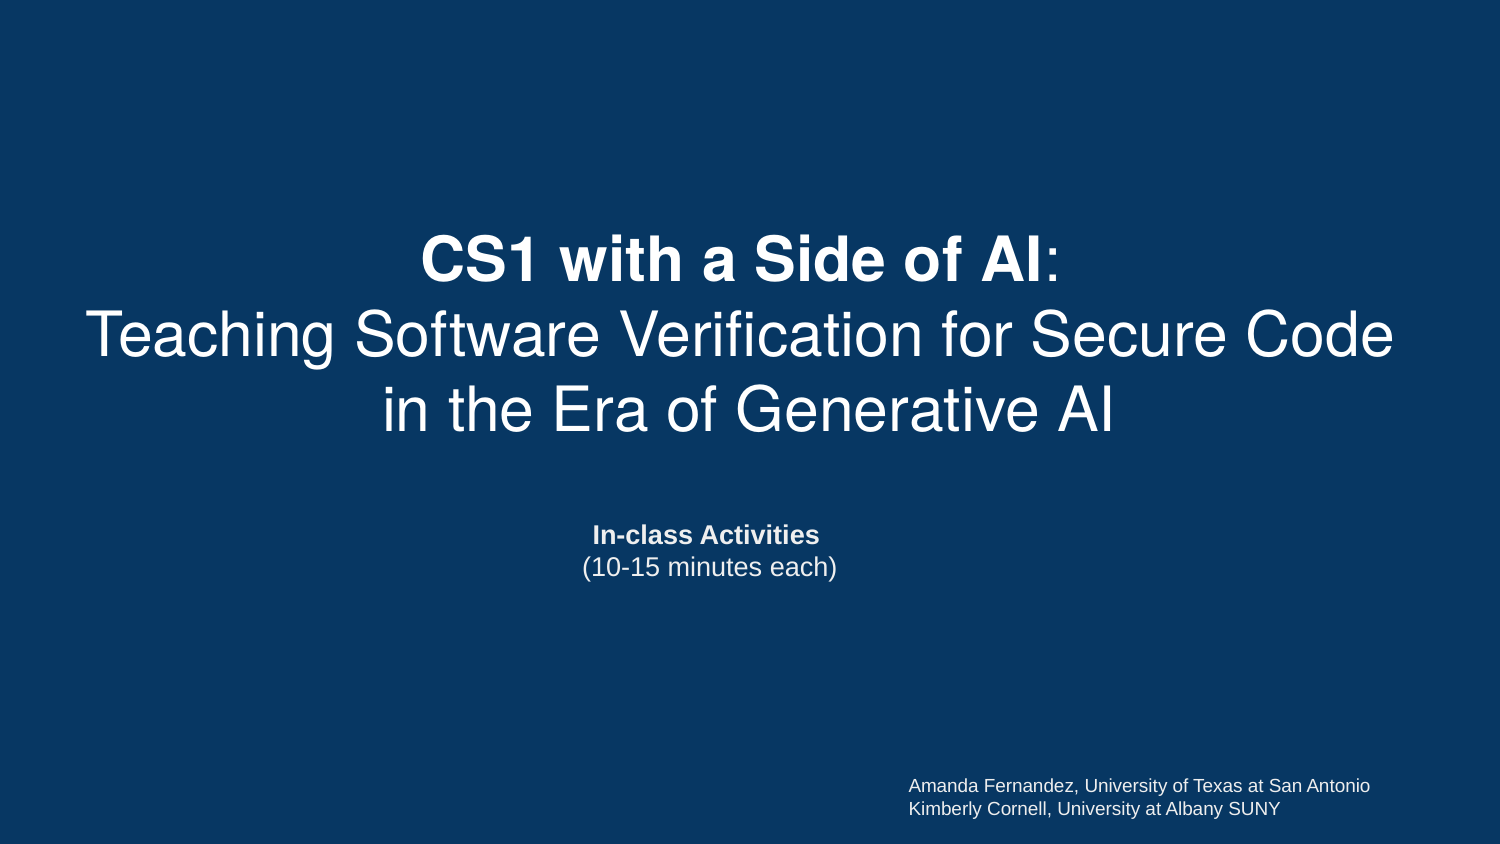

# CS1 with a Side of AI:
Teaching Software Verification for Secure Code
in the Era of Generative AI
In-class Activities
(10-15 minutes each)
Amanda Fernandez, University of Texas at San Antonio
Kimberly Cornell, University at Albany SUNY